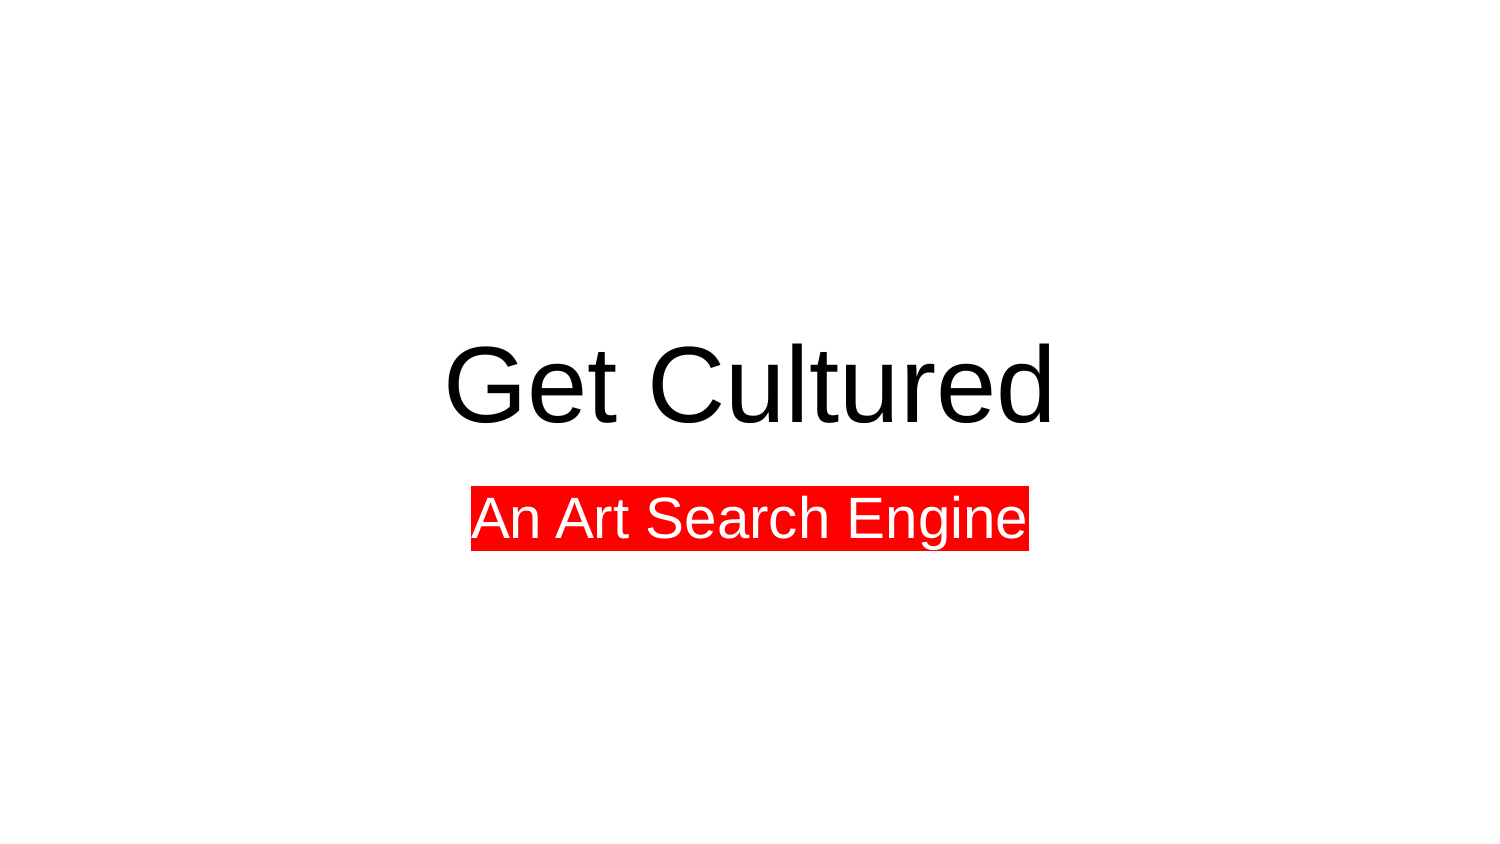

# Get Cultured
An Art Search Engine